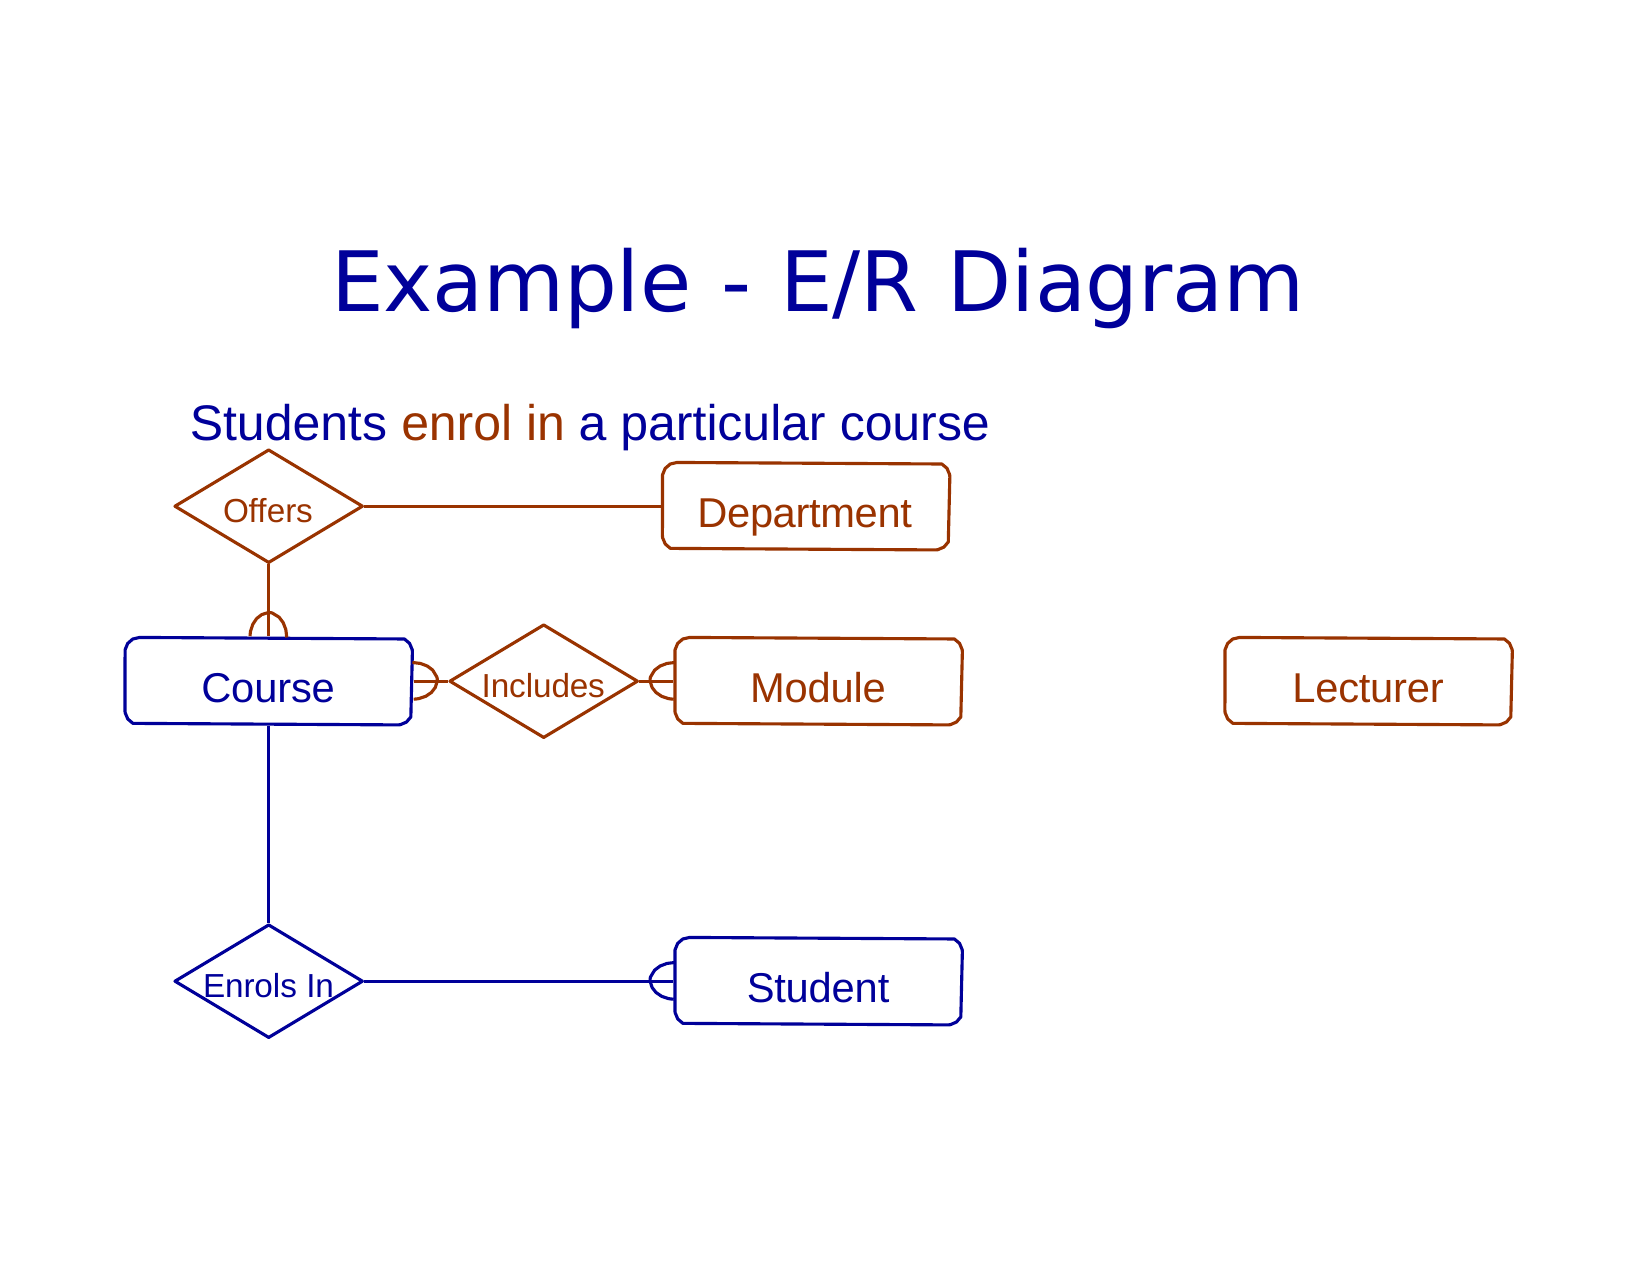

# Example - E/R Diagram
Students enrol in a particular course

Department
Offers

Course
Module
Lecturer

Includes

Student

Enrols In